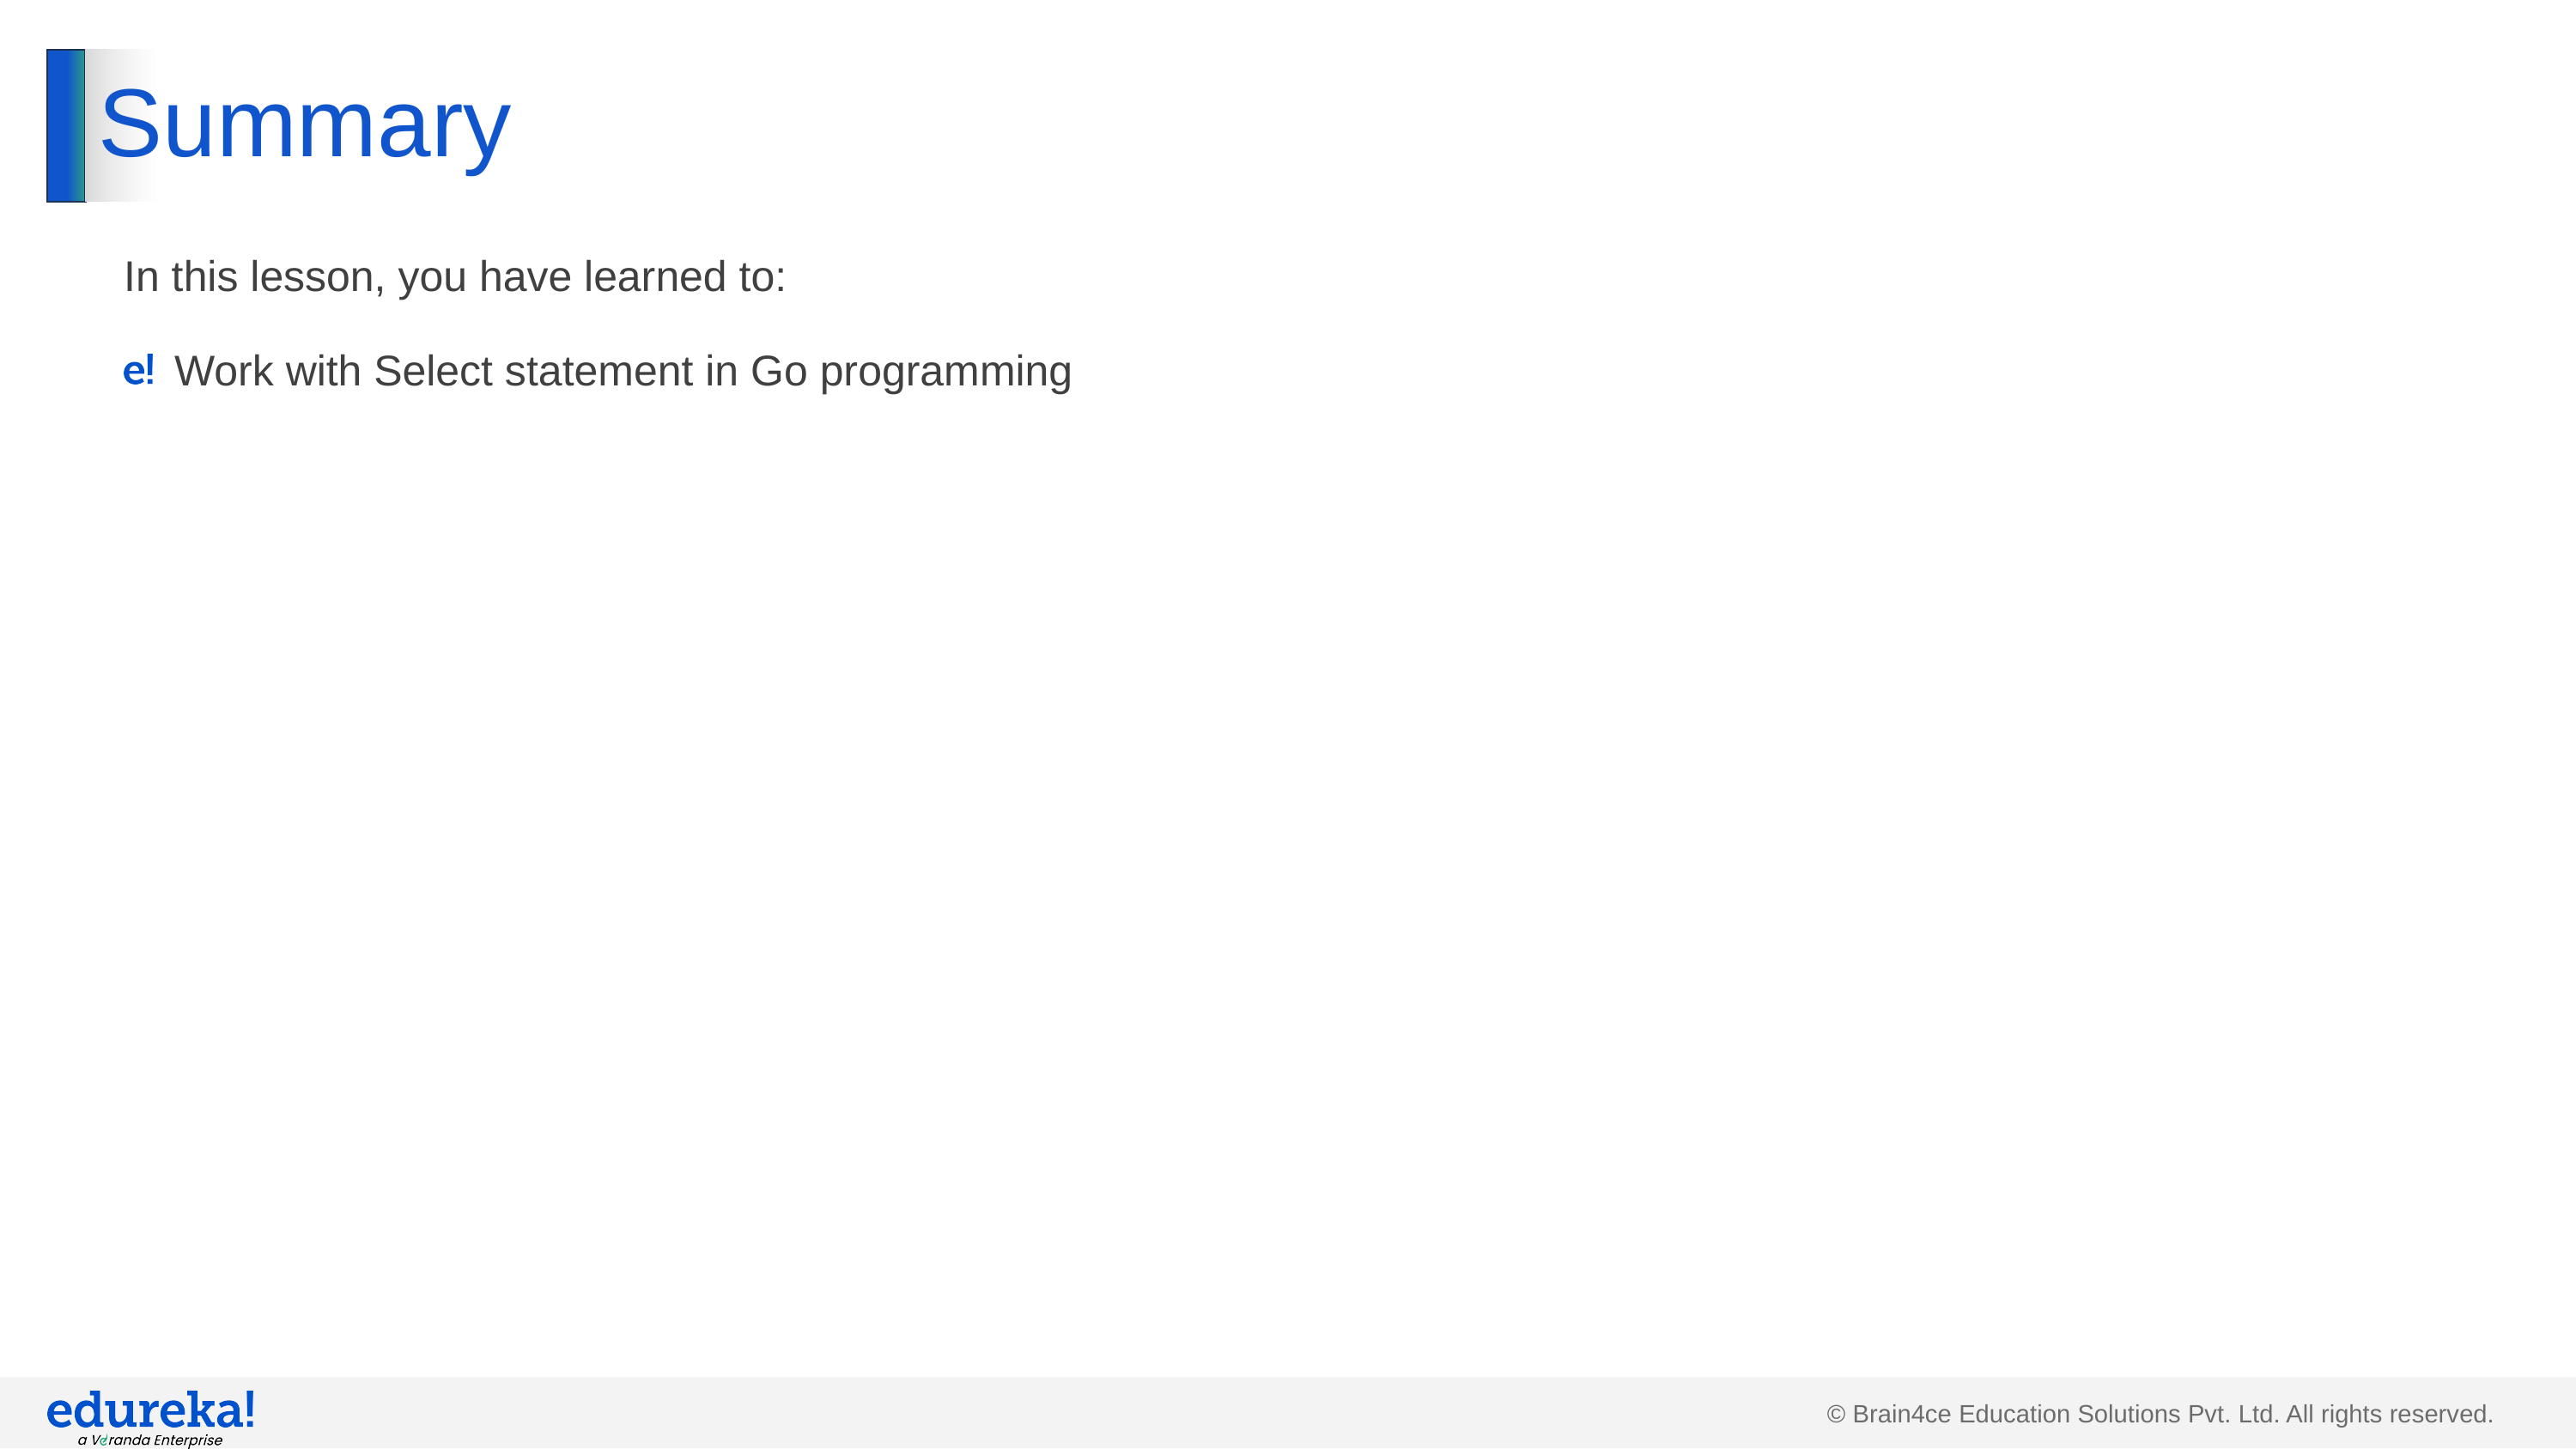

# Summary
In this lesson, you have learned to:
Work with Select statement in Go programming